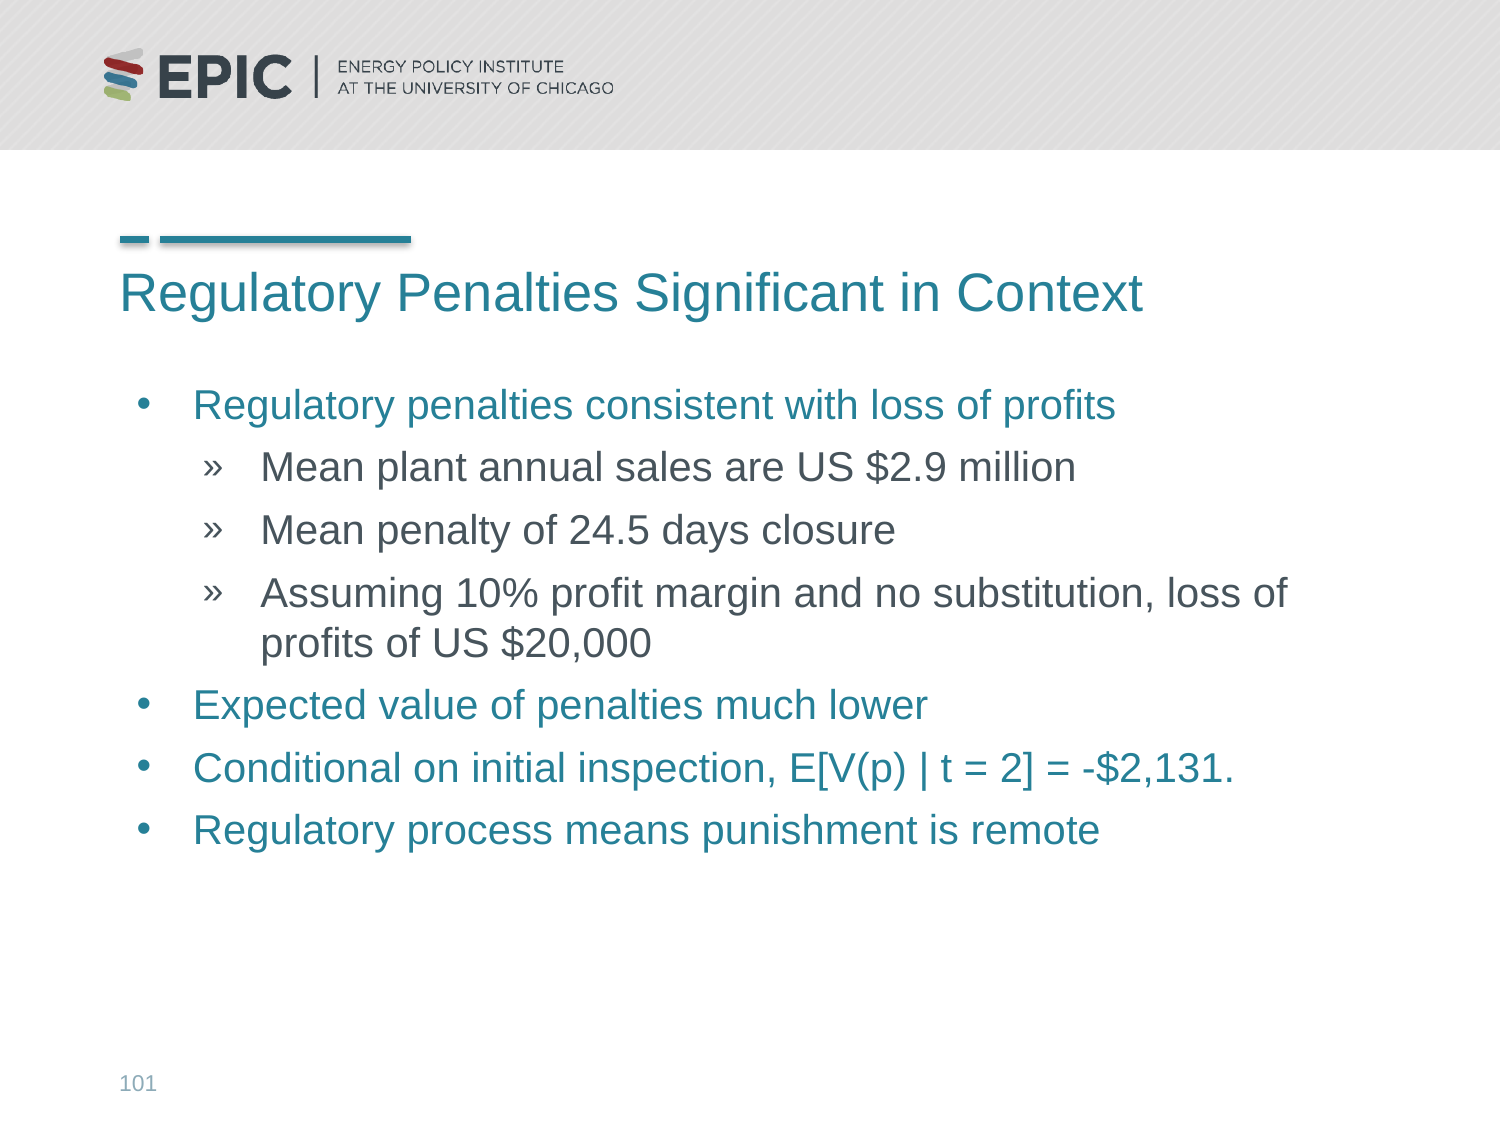

# Regulatory Penalties Significant in Context
Regulatory penalties consistent with loss of profits
Mean plant annual sales are US $2.9 million
Mean penalty of 24.5 days closure
Assuming 10% profit margin and no substitution, loss of profits of US $20,000
Expected value of penalties much lower
Conditional on initial inspection, E[V(p) | t = 2] = -$2,131.
Regulatory process means punishment is remote

101